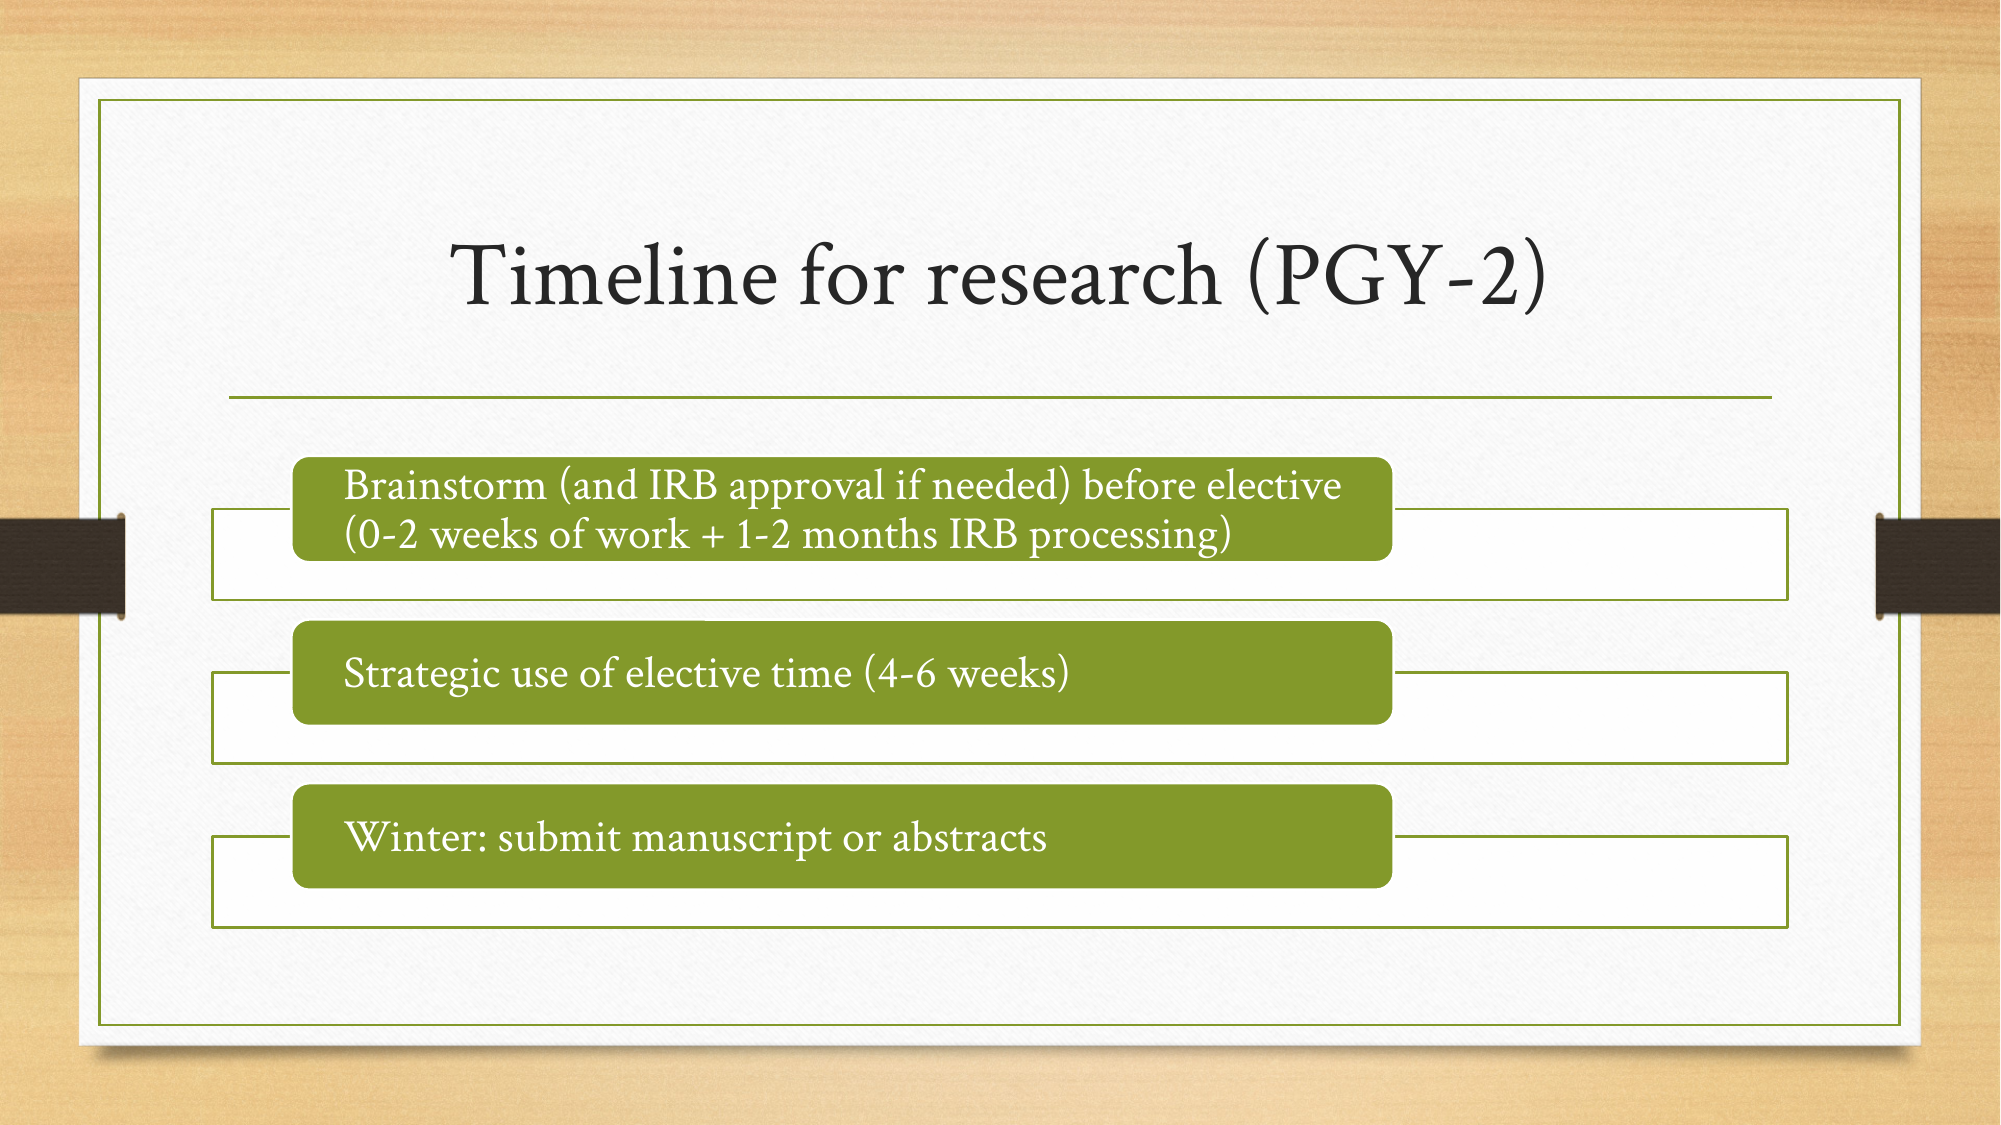

# Timeline for research (PGY-2)
Brainstorm (and IRB approval if needed) before elective (0-2 weeks of work + 1-2 months IRB processing)
Strategic use of elective time (4-6 weeks)
Winter: submit manuscript or abstracts